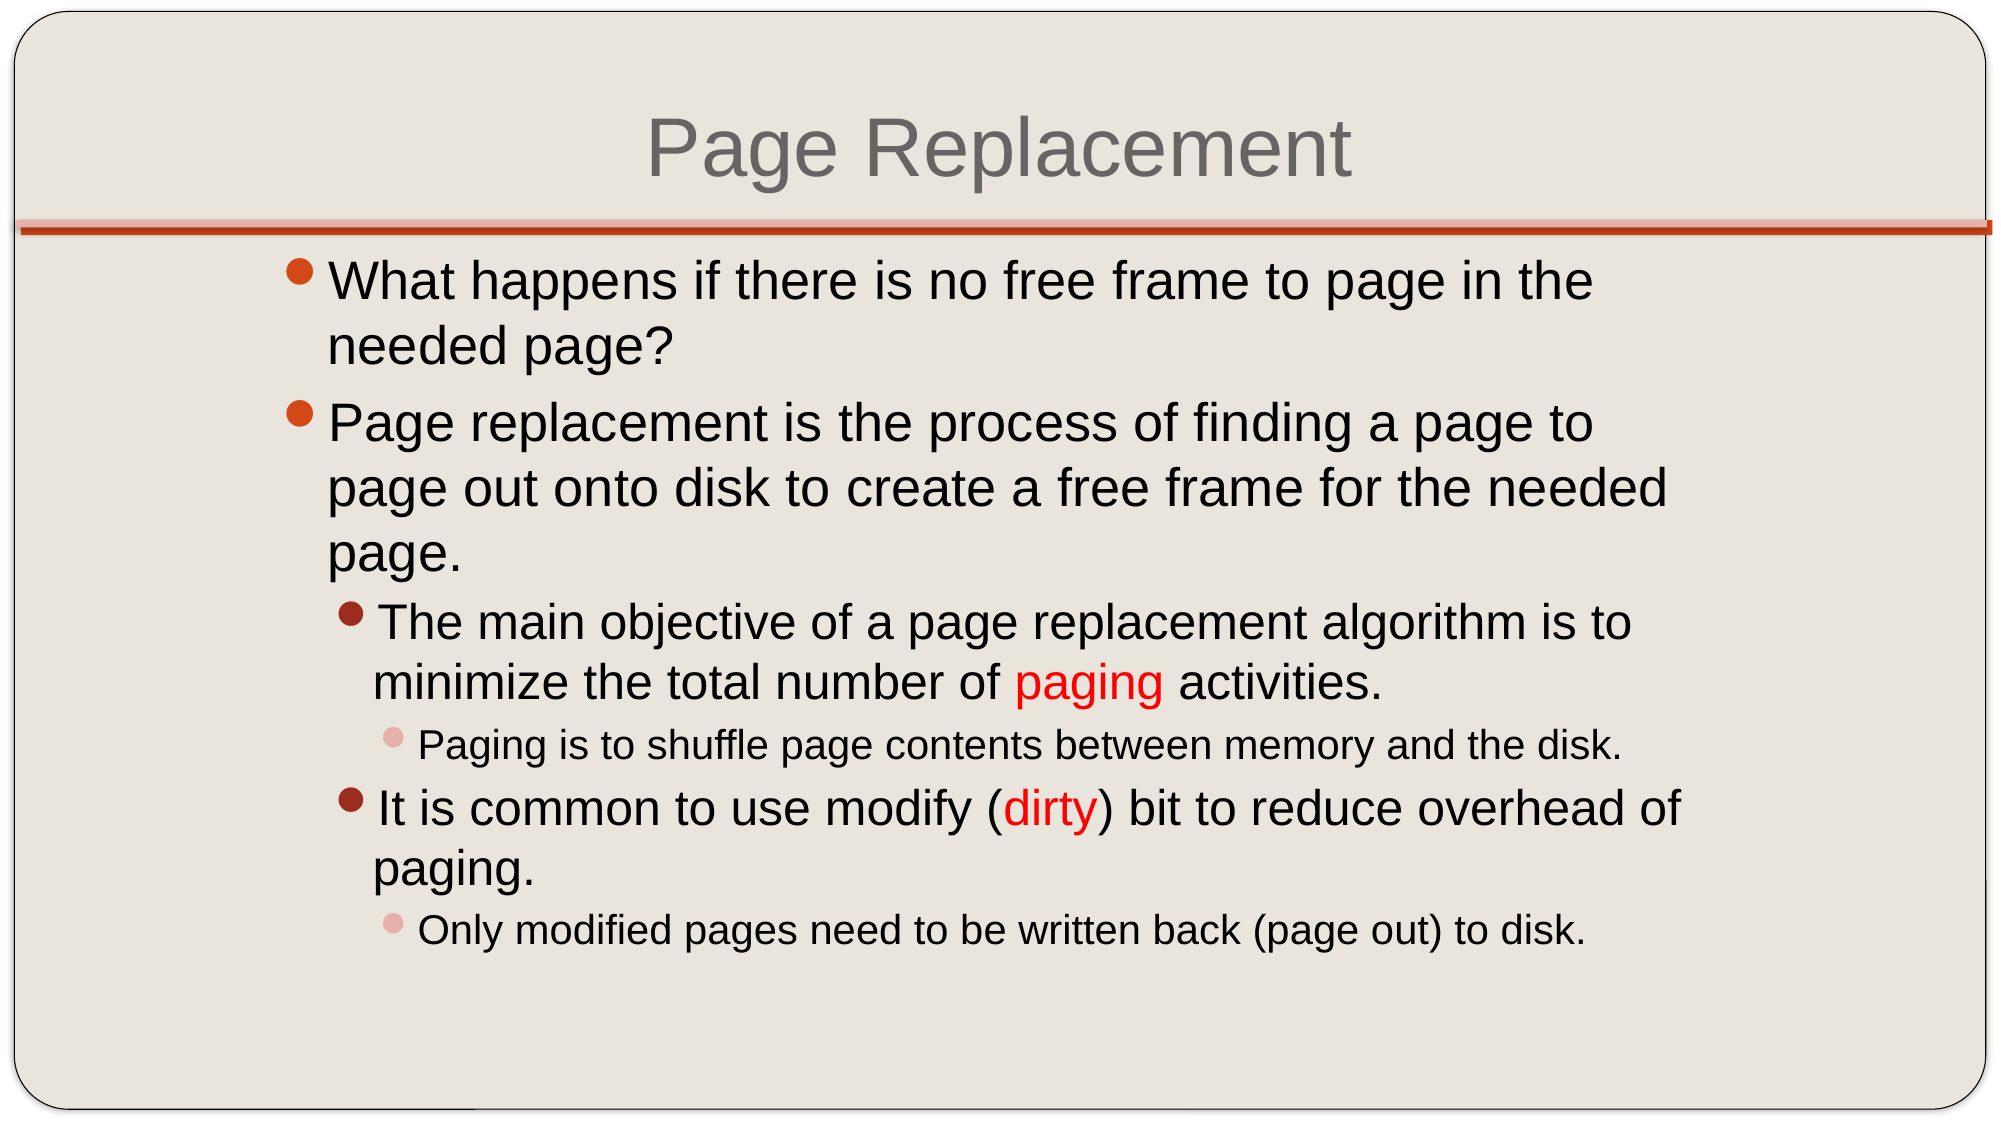

# Page Replacement
What happens if there is no free frame to page in the needed page?
Page replacement is the process of finding a page to page out onto disk to create a free frame for the needed page.
The main objective of a page replacement algorithm is to minimize the total number of paging activities.
Paging is to shuffle page contents between memory and the disk.
It is common to use modify (dirty) bit to reduce overhead of paging.
Only modified pages need to be written back (page out) to disk.